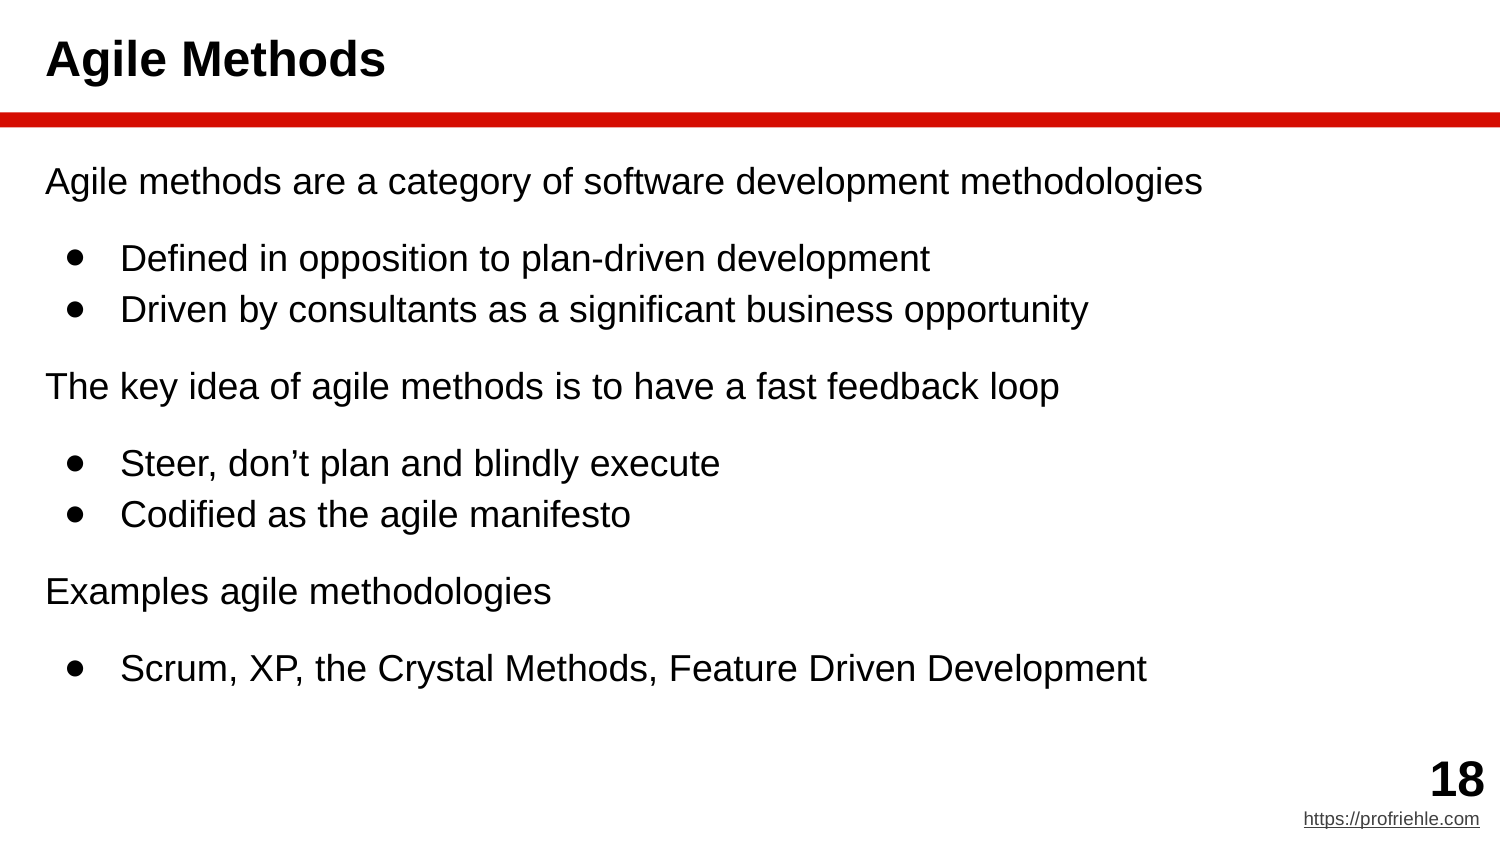

# Agile Methods
Agile methods are a category of software development methodologies
Defined in opposition to plan-driven development
Driven by consultants as a significant business opportunity
The key idea of agile methods is to have a fast feedback loop
Steer, don’t plan and blindly execute
Codified as the agile manifesto
Examples agile methodologies
Scrum, XP, the Crystal Methods, Feature Driven Development
18
https://profriehle.com